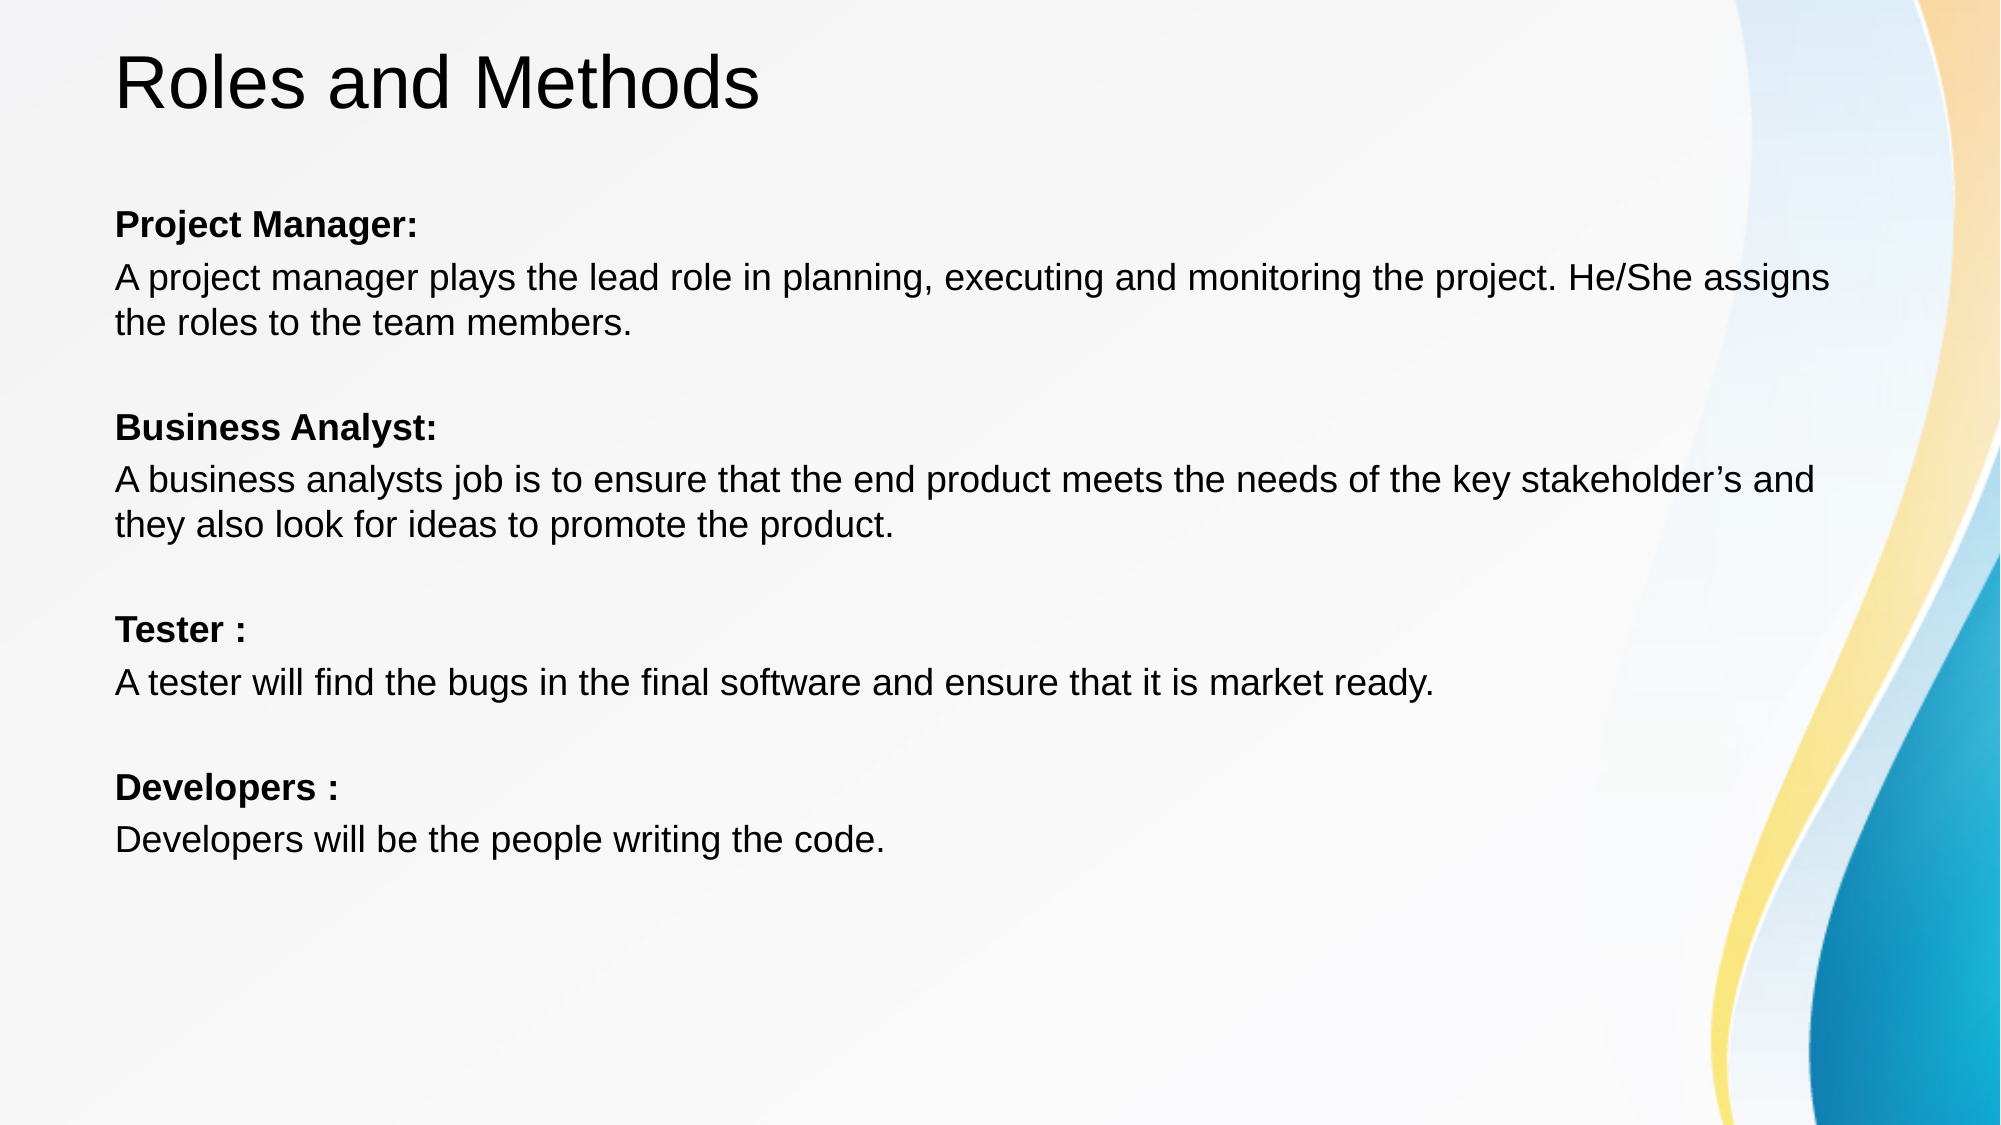

# Roles and Methods
Project Manager:
A project manager plays the lead role in planning, executing and monitoring the project. He/She assigns the roles to the team members.

Business Analyst:
A business analysts job is to ensure that the end product meets the needs of the key stakeholder’s and they also look for ideas to promote the product.

Tester :
A tester will find the bugs in the final software and ensure that it is market ready.

Developers :
Developers will be the people writing the code.